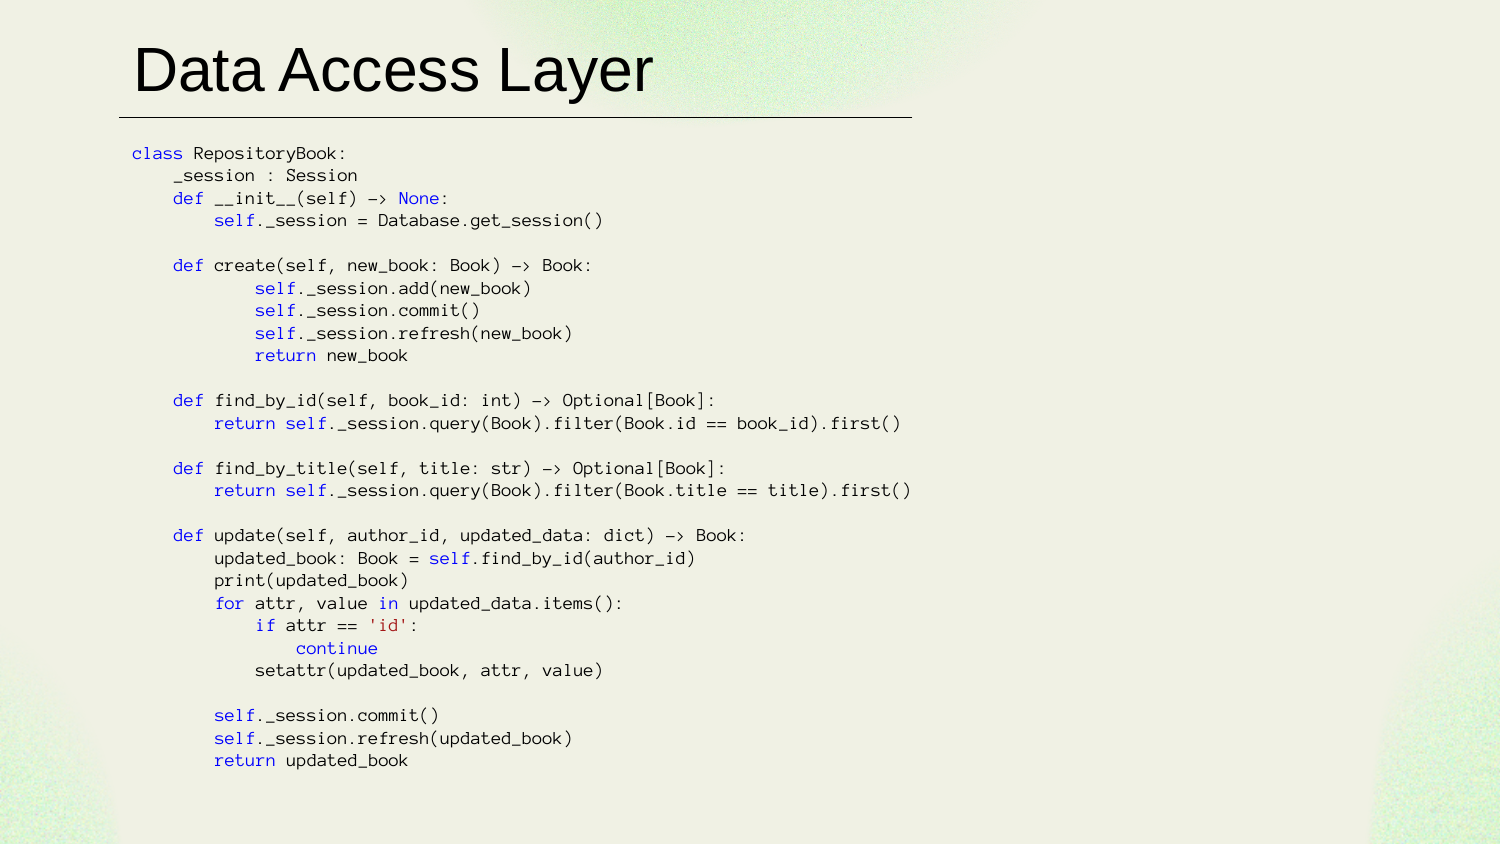

# Data Access Layer
class RepositoryBook:
    _session : Session
    def __init__(self) -> None:
        self._session = Database.get_session()
    def create(self, new_book: Book) -> Book:
            self._session.add(new_book)
            self._session.commit()
            self._session.refresh(new_book)
            return new_book
    def find_by_id(self, book_id: int) -> Optional[Book]:
        return self._session.query(Book).filter(Book.id == book_id).first()

    def find_by_title(self, title: str) -> Optional[Book]:
        return self._session.query(Book).filter(Book.title == title).first()
    def update(self, author_id, updated_data: dict) -> Book:
        updated_book: Book = self.find_by_id(author_id)
        print(updated_book)
        for attr, value in updated_data.items():
            if attr == 'id':
                continue
            setattr(updated_book, attr, value)
        self._session.commit()
        self._session.refresh(updated_book)
        return updated_book